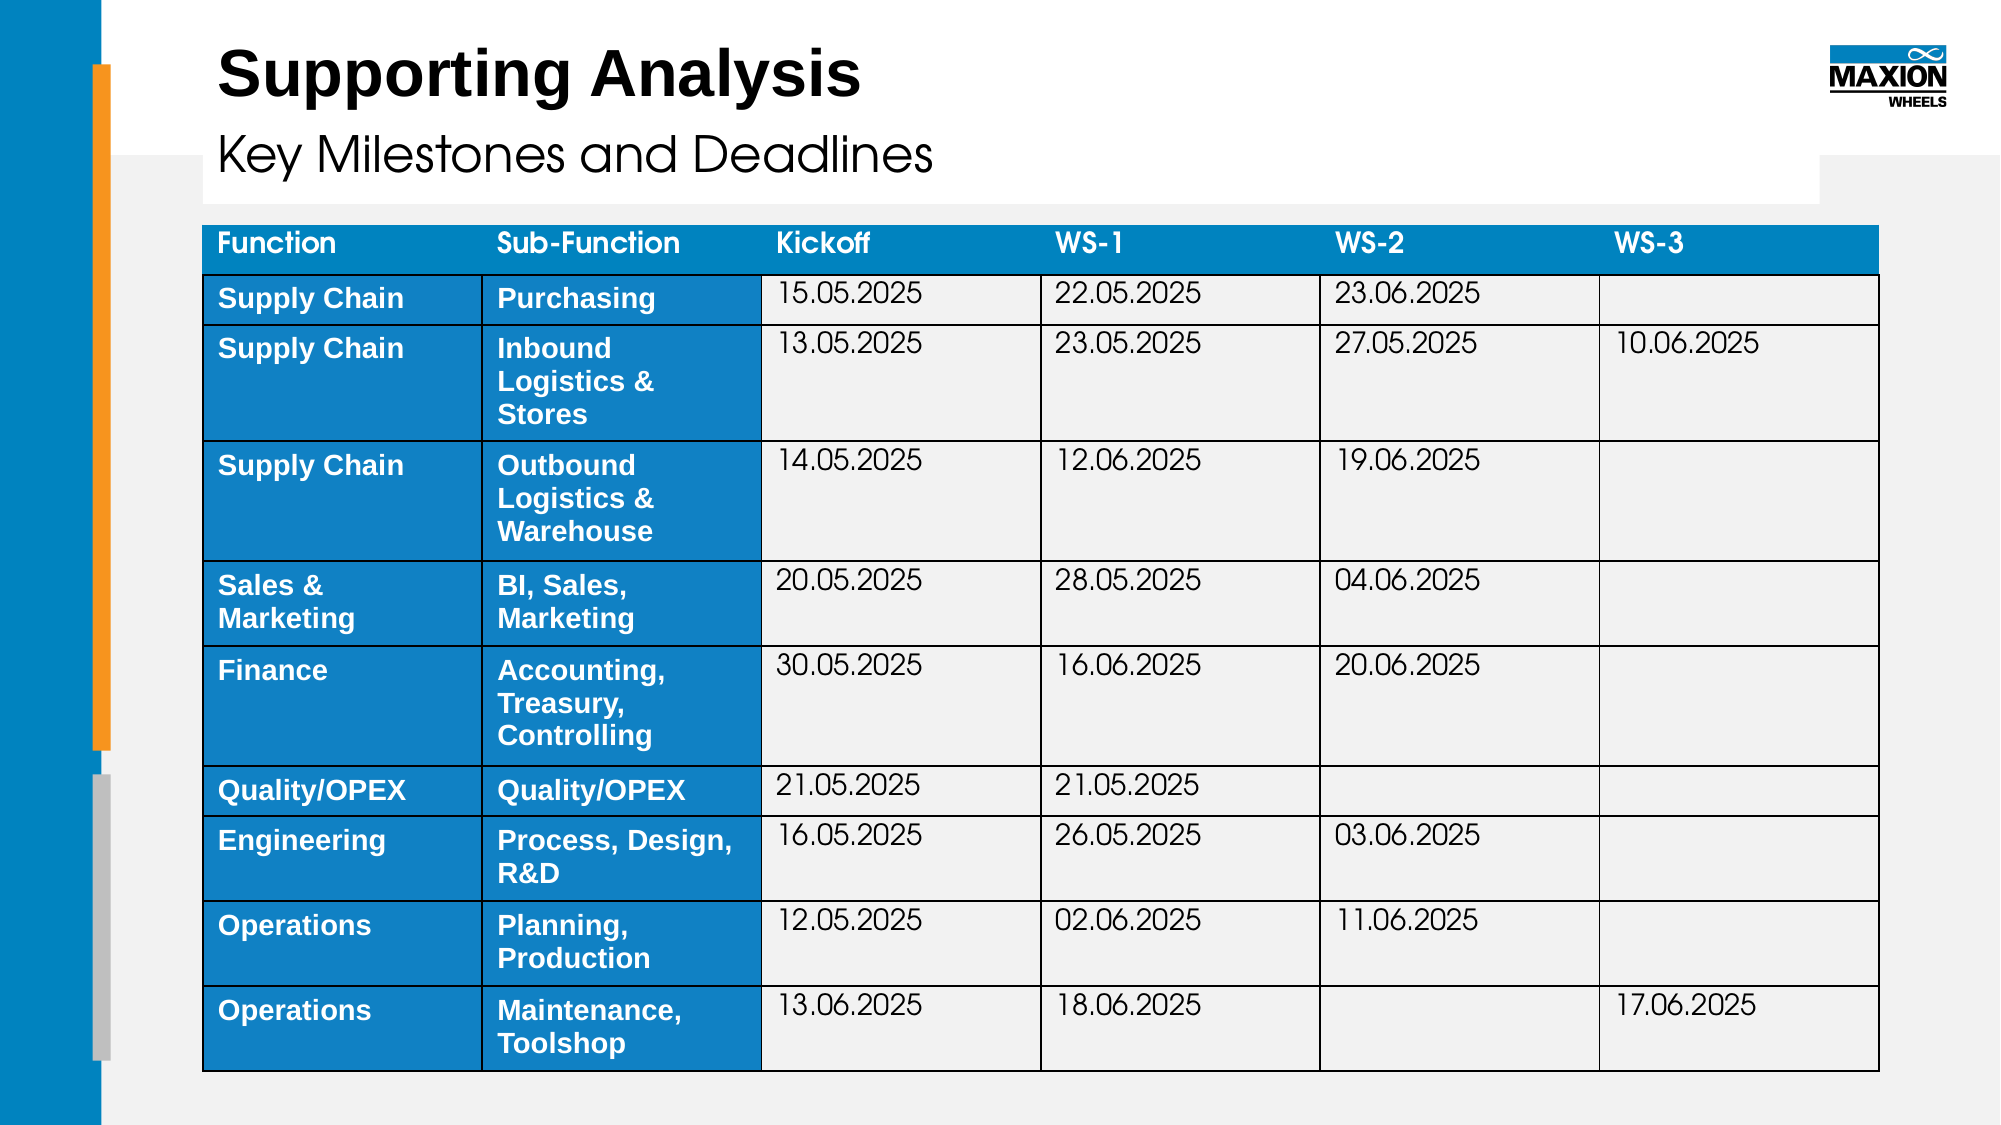

# Supporting Analysis
Key Milestones and Deadlines
| Function | Sub-Function | Kickoff | WS-1 | WS-2 | WS-3 |
| --- | --- | --- | --- | --- | --- |
| Supply Chain | Purchasing | 15.05.2025 | 22.05.2025 | 23.06.2025 |  |
| Supply Chain | Inbound Logistics & Stores | 13.05.2025 | 23.05.2025 | 27.05.2025 | 10.06.2025 |
| Supply Chain | Outbound Logistics & Warehouse | 14.05.2025 | 12.06.2025 | 19.06.2025 |  |
| Sales & Marketing | BI, Sales, Marketing | 20.05.2025 | 28.05.2025 | 04.06.2025 |  |
| Finance | Accounting, Treasury, Controlling | 30.05.2025 | 16.06.2025 | 20.06.2025 |  |
| Quality/OPEX | Quality/OPEX | 21.05.2025 | 21.05.2025 |  |  |
| Engineering | Process, Design, R&D | 16.05.2025 | 26.05.2025 | 03.06.2025 |  |
| Operations | Planning, Production | 12.05.2025 | 02.06.2025 | 11.06.2025 |  |
| Operations | Maintenance, Toolshop | 13.06.2025 | 18.06.2025 |  | 17.06.2025 |